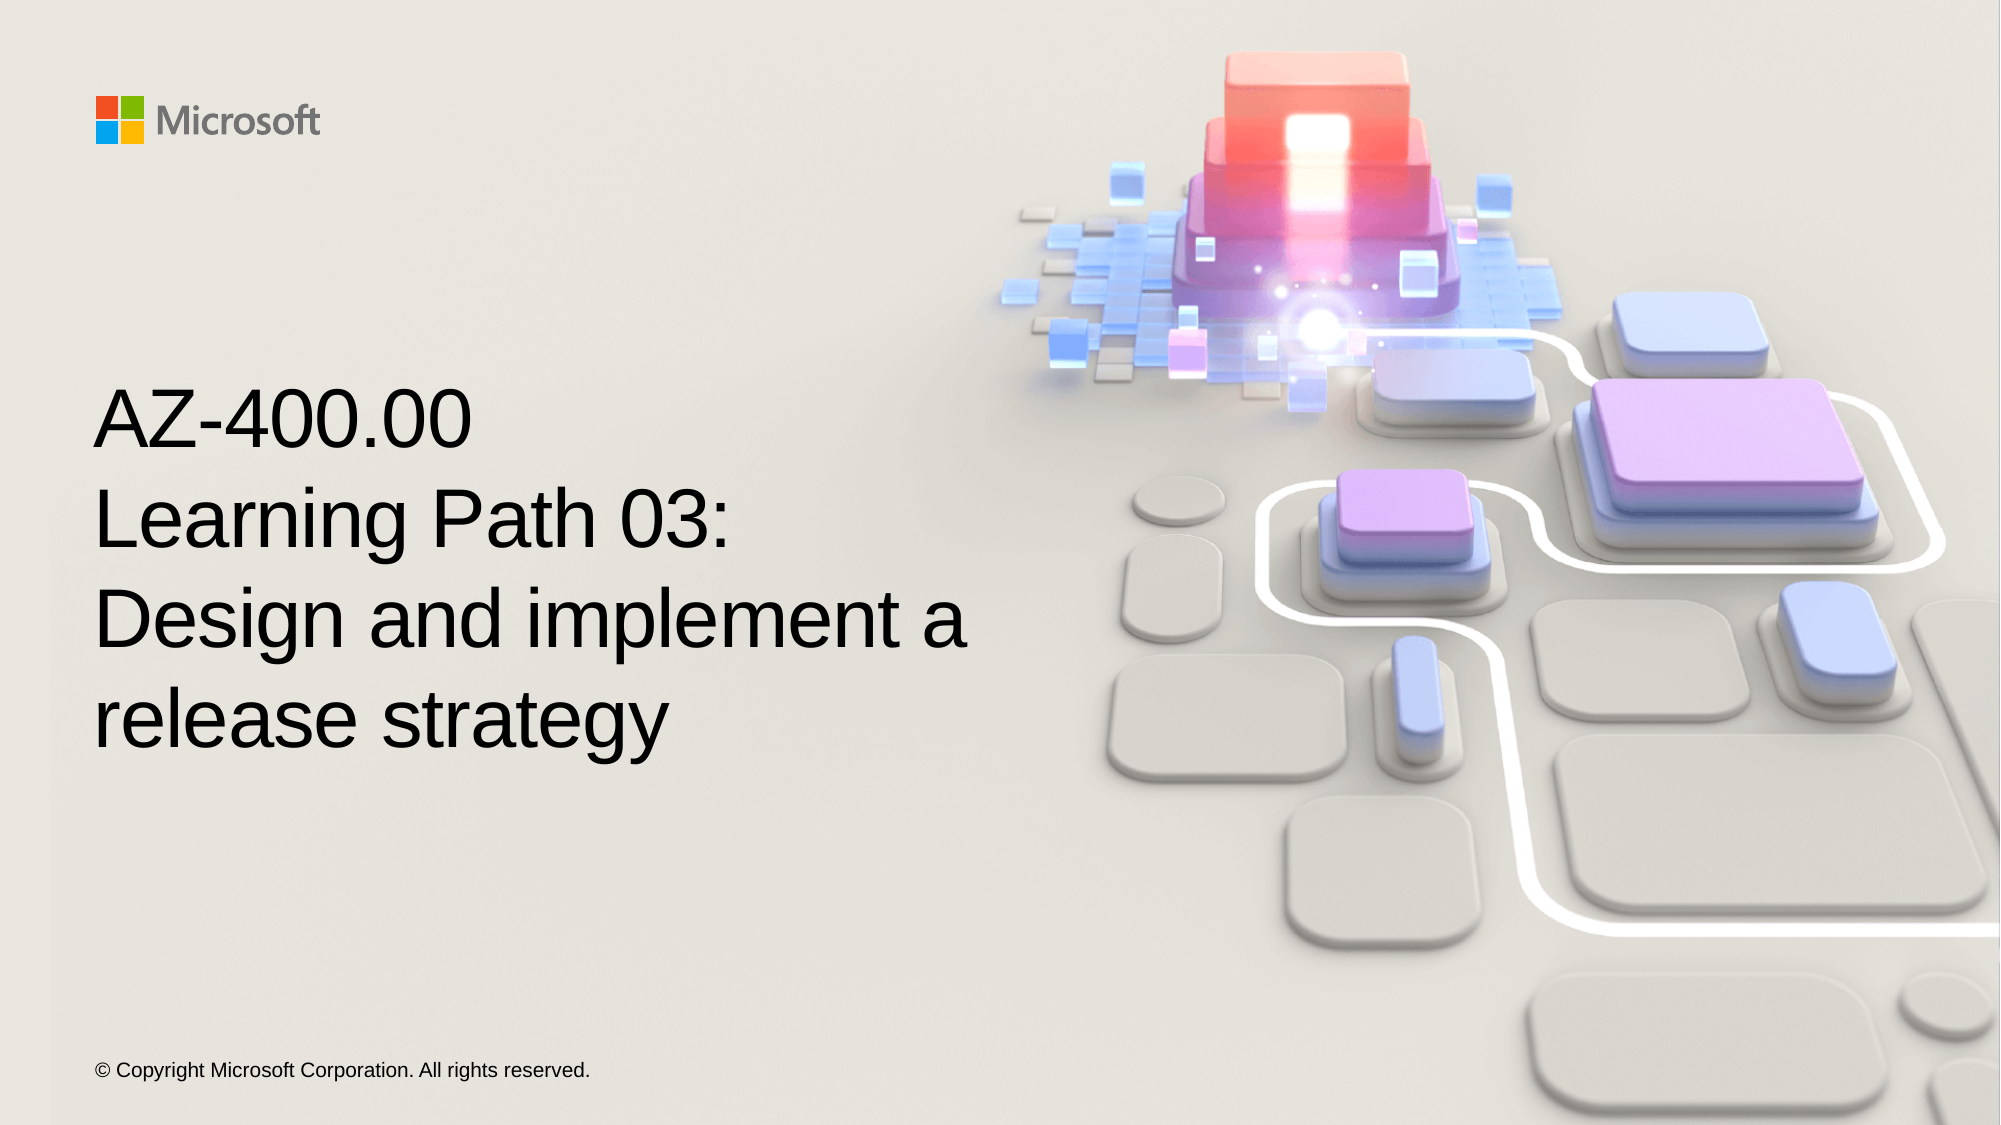

# AZ-400.00 Learning Path 03: Design and implement a release strategy